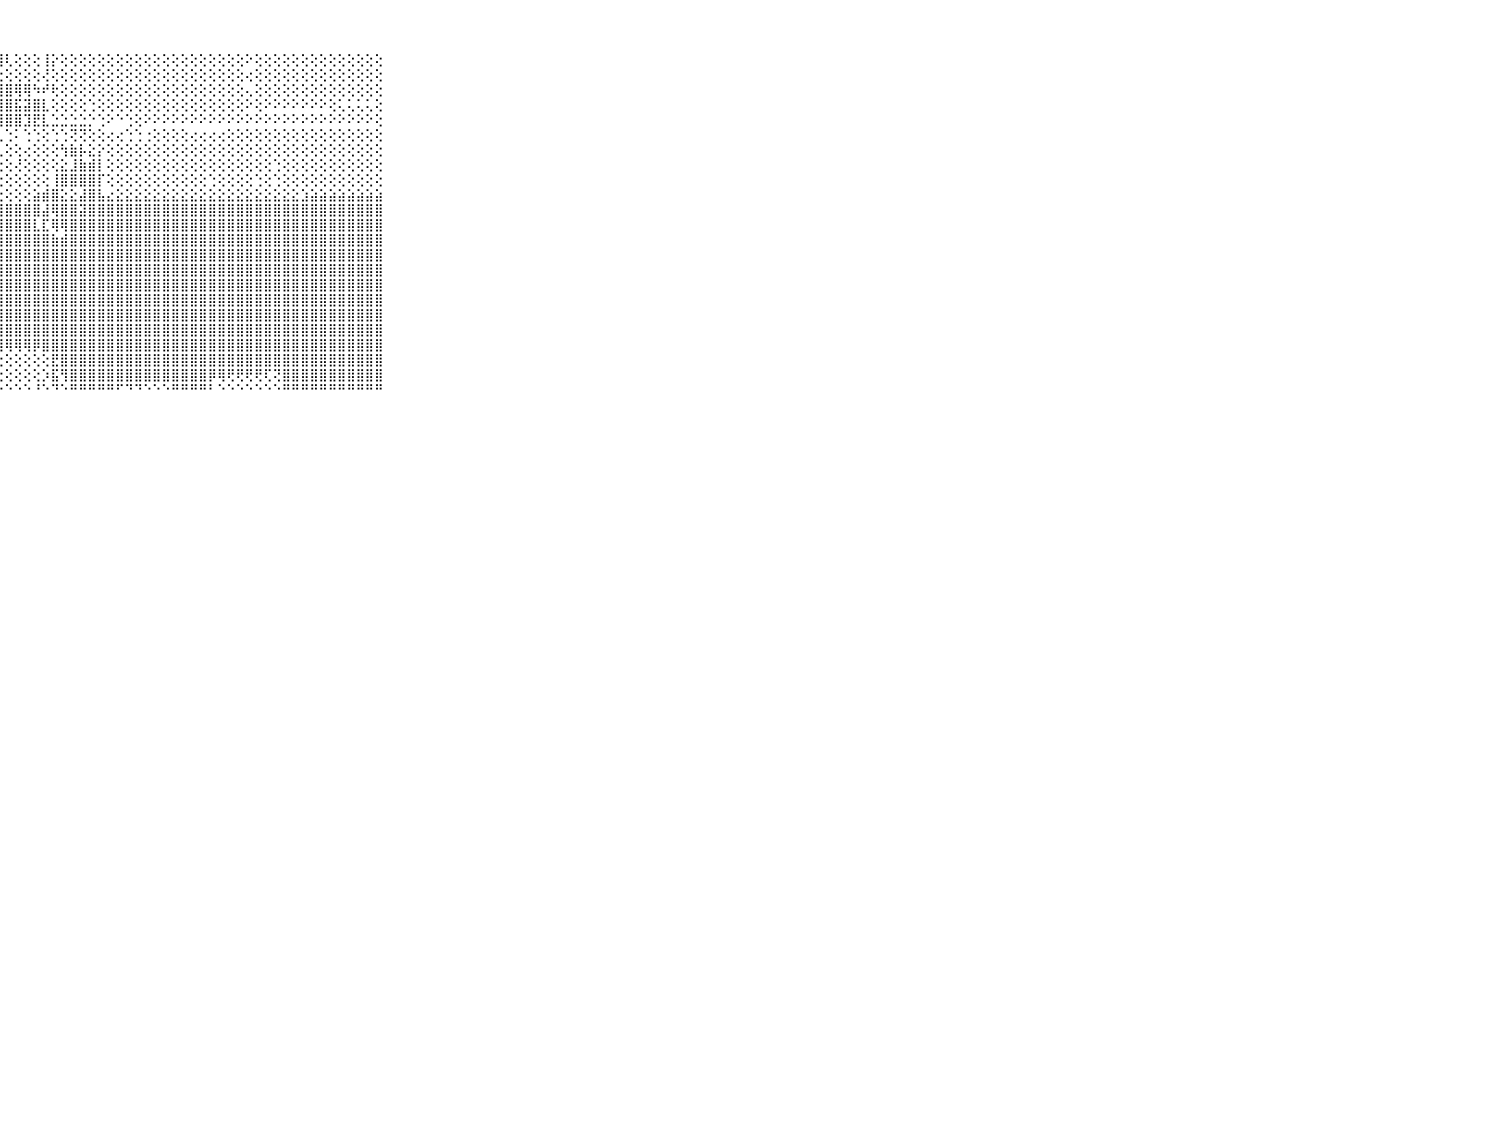

⠀⠀⠀⠀⠀⠀⠀⠀⠀⠀⠀⣼⣿⣿⣿⣿⣿⣿⣿⣿⣿⣿⣿⣿⣿⣿⡿⢿⢇⢕⢕⢕⢸⡕⢕⢕⢕⢕⢕⢕⢕⢕⢕⢕⢕⢕⢕⢕⢕⢕⢕⢕⢕⢕⠕⢕⢕⢕⢕⢕⢕⢕⢕⢕⢕⢕⢕⢕⢕⠀⠀⠀⠀⠀⠀⠀⠀⠀⠀⠀⠀
⠀⠀⠀⠀⠀⠀⠀⠀⠀⠀⠀⣿⣿⣿⣿⣿⣿⣿⣿⣿⣿⣿⣿⣏⣏⣕⣕⣕⢕⢕⢕⢕⢜⢕⢕⢕⢕⢕⢕⢕⢕⢕⢕⢕⢕⢕⢕⢕⢕⢕⢕⢕⢕⢕⢔⢕⢕⢕⢕⢕⢕⢕⢕⢕⢕⢕⢕⢕⢕⠀⠀⠀⠀⠀⠀⠀⠀⠀⠀⠀⠀
⠀⠀⠀⠀⠀⠀⠀⠀⠀⠀⠀⣼⣽⣽⣽⣽⣽⣽⢝⢟⢝⢝⢕⢻⣿⣿⣿⣿⣿⢿⢿⠳⠞⢗⢕⢕⢕⢕⢕⢕⢕⢕⢕⢕⢕⢕⢕⢕⢕⢕⢕⢕⢕⢕⢄⢕⢕⢕⢕⢕⢕⢕⢕⢕⢕⢕⢕⢕⢕⠀⠀⠀⠀⠀⠀⠀⠀⠀⠀⠀⠀
⠀⠀⠀⠀⠀⠀⠀⠀⠀⠀⠀⣿⣿⣷⡷⢷⢷⢕⢕⢕⢕⢕⣷⣿⣿⣿⣿⣽⣿⣯⣽⣿⣇⢕⢕⢕⢕⢑⢕⢕⢕⢕⢕⢕⢕⢕⢕⢕⢕⢕⢕⢕⢕⢕⠕⢕⠕⠕⠕⠕⠕⠕⠕⢕⢅⢅⢅⢅⢕⠀⠀⠀⠀⠀⠀⠀⠀⠀⠀⠀⠀
⠀⠀⠀⠀⠀⠀⠀⠀⠀⠀⠀⠿⠿⠵⢥⠥⢥⢥⢥⢥⣥⣅⣿⣿⣿⣿⣿⣿⣿⣿⣹⣟⣇⣑⣑⣑⣑⡑⢑⠕⠑⢑⢕⠕⠕⠕⠕⠕⠕⠕⠕⠕⠕⠕⠕⠕⠕⠕⠕⠕⠕⠕⠕⠕⠕⠕⠕⠕⢕⠀⠀⠀⠀⠀⠀⠀⠀⠀⠀⠀⠀
⠀⠀⠀⠀⠀⠀⠀⠀⠀⠀⠀⠀⠄⠁⠅⠅⠅⠅⠄⠔⠅⠁⠐⢅⢔⠅⢑⢅⢑⠅⢑⢑⢕⢑⢑⢝⢝⢕⢕⢔⢔⢑⢑⢐⢕⢕⢕⢕⢔⢔⢔⢔⢕⢕⢕⢕⢕⢕⢕⢕⢕⢕⢕⢕⢕⢕⢕⢕⢕⠀⠀⠀⠀⠀⠀⠀⠀⠀⠀⠀⠀
⠀⠀⠀⠀⠀⠀⠀⠀⠀⠀⠀⢅⢅⢅⢅⢅⢅⢅⢕⢕⢕⢅⢕⢕⢕⢕⢕⢅⢕⢕⢔⢕⢕⢕⢳⣷⡧⣕⡕⢕⢕⢕⢕⢕⢕⢕⢕⢕⢕⢕⢕⢕⢕⢕⢕⢕⢕⢕⢕⢕⢕⢕⢕⢕⢕⢕⢕⢕⢕⠀⠀⠀⠀⠀⠀⠀⠀⠀⠀⠀⠀
⠀⠀⠀⠀⠀⠀⠀⠀⠀⠀⠀⢕⢕⢕⢕⢕⢕⢕⢕⢕⢕⢕⢕⢕⢕⢕⢕⢕⢕⢜⢕⢕⢕⢕⣕⣸⣷⣾⡇⢕⢕⢕⢕⢕⢕⢕⢕⢕⢕⢕⢕⢕⢕⢕⢕⢕⢕⢑⢕⢕⢕⢕⢕⢕⢕⢕⢕⢕⢕⠀⠀⠀⠀⠀⠀⠀⠀⠀⠀⠀⠀
⠀⠀⠀⠀⠀⠀⠀⠀⠀⠀⠀⢜⢟⢟⢟⢟⢝⢕⢕⢕⢕⢕⢕⢕⢜⢝⢝⢕⢕⢕⢕⢕⢕⢸⣿⣿⣿⣿⡏⢕⢕⢕⢕⢕⢕⢕⢕⢕⢕⢕⢑⢕⢕⢕⢕⢑⢕⢑⢕⢕⢕⢕⢕⢕⢕⢕⢕⢕⢕⠀⠀⠀⠀⠀⠀⠀⠀⠀⠀⠀⠀
⠀⠀⠀⠀⠀⠀⠀⠀⠀⠀⠀⢕⢕⢕⢕⢕⢕⢕⢕⢕⢕⢕⢕⢕⢕⢕⢕⢕⢕⢕⢕⣵⣾⣿⣕⣕⣼⣿⣧⣔⣕⣕⣕⣕⣕⣕⣕⣕⣕⣕⣕⣕⣕⣕⣕⣕⣕⣕⣕⣕⣱⣵⣵⣵⣵⣵⣵⣵⣵⠀⠀⠀⠀⠀⠀⠀⠀⠀⠀⠀⠀
⠀⠀⠀⠀⠀⠀⠀⠀⠀⠀⠀⣷⣷⣷⣷⣷⣿⣿⣿⣿⣿⣿⣿⣿⣿⣿⣿⣿⣿⣿⣿⣿⣼⢿⣿⣿⣽⣿⣿⣿⣿⣿⣿⣿⣿⣿⣿⣿⣿⣿⣿⣿⣿⣿⣿⣿⣿⣿⣿⣿⣿⣿⣿⣿⣿⣿⣿⣿⣿⠀⠀⠀⠀⠀⠀⠀⠀⠀⠀⠀⠀
⠀⠀⠀⠀⠀⠀⠀⠀⠀⠀⠀⣿⣿⣿⣿⣿⣿⣿⣿⣿⣿⣿⢟⢿⣿⣿⣿⣿⣿⣿⣿⣇⣏⢿⢿⣿⣿⣿⣿⣿⣿⣿⣿⣿⣿⣿⣿⣿⣿⣿⣿⣿⣿⣿⣿⣿⣿⣿⣿⣿⣿⣿⣿⣿⣿⣿⣿⣿⣿⠀⠀⠀⠀⠀⠀⠀⠀⠀⠀⠀⠀
⠀⠀⠀⠀⠀⠀⠀⠀⠀⠀⠀⣿⣿⣿⣿⣿⣿⣿⣿⣿⣿⣟⢕⢿⣿⣿⣿⣿⣿⣿⣿⣿⣿⣷⣾⣿⣿⣿⣿⣿⣿⣿⣿⣿⣿⣿⣿⣿⣿⣿⣿⣿⣿⣿⣿⣿⣿⣿⣿⣿⣿⣿⣿⣿⣿⣿⣿⣿⣿⠀⠀⠀⠀⠀⠀⠀⠀⠀⠀⠀⠀
⠀⠀⠀⠀⠀⠀⠀⠀⠀⠀⠀⣿⣿⣿⣿⣿⣿⣿⣿⣿⣿⣿⢕⢸⣿⣿⣿⣿⣿⣿⣿⣿⣿⣿⣿⣿⣿⣿⣿⣿⣿⣿⣿⣿⣿⣿⣿⣿⣿⣿⣿⣿⣿⣿⣿⣿⣿⣿⣿⣿⣿⣿⣿⣿⣿⣿⣿⣿⣿⠀⠀⠀⠀⠀⠀⠀⠀⠀⠀⠀⠀
⠀⠀⠀⠀⠀⠀⠀⠀⠀⠀⠀⣿⣿⣿⣿⣿⣿⣿⣿⣿⣿⣿⢕⣿⣿⣿⣿⣿⣿⣿⣿⣿⣿⣿⣿⣿⣿⣿⣿⣿⣿⣿⣿⣿⣿⣿⣿⣿⣿⣿⣿⣿⣿⣿⣿⣿⣿⣿⣿⣿⣿⣿⣿⣿⣿⣿⣿⣿⣿⠀⠀⠀⠀⠀⠀⠀⠀⠀⠀⠀⠀
⠀⠀⠀⠀⠀⠀⠀⠀⠀⠀⠀⣿⣿⣿⣿⣿⣿⣿⣿⣿⣿⣿⢕⣿⣿⣿⣿⣿⣿⣿⣿⣿⣿⣿⣿⣿⣿⣿⣿⣿⣿⣿⣿⣿⣿⣿⣿⣿⣿⣿⣿⣿⣿⣿⣿⣿⣿⣿⣿⣿⣿⣿⣿⣿⣿⣿⣿⣿⣿⠀⠀⠀⠀⠀⠀⠀⠀⠀⠀⠀⠀
⠀⠀⠀⠀⠀⠀⠀⠀⠀⠀⠀⣿⣿⣿⣿⣿⣿⣿⣿⣿⣿⣿⢕⢿⣿⣿⣿⣿⣿⣿⣿⣿⣿⣿⣿⣿⣿⣿⣿⣿⣿⣿⣿⣿⣿⣿⣿⣿⣿⣿⣿⣿⣿⣿⣿⣿⣿⣿⣿⣿⣿⣿⣿⣿⣿⣿⣿⣿⣿⠀⠀⠀⠀⠀⠀⠀⠀⠀⠀⠀⠀
⠀⠀⠀⠀⠀⠀⠀⠀⠀⠀⠀⣿⣿⣿⣿⣿⣿⣿⣿⣿⣿⣿⢕⢝⣿⣿⣿⣿⣿⣿⣿⣿⣿⣿⣿⣿⣿⣿⣿⣿⣿⣿⣿⣿⣿⣿⣿⣿⣿⣿⣿⣿⣿⣿⣿⣿⣿⣿⣿⣿⣿⣿⣿⣿⣿⣿⣿⣿⣿⠀⠀⠀⠀⠀⠀⠀⠀⠀⠀⠀⠀
⠀⠀⠀⠀⠀⠀⠀⠀⠀⠀⠀⣿⣿⣿⣿⣿⣿⣿⣿⣿⣿⣿⢕⢕⣿⣿⣿⣿⣿⣿⣿⣿⣿⣿⣿⣿⣿⣿⣿⣿⣿⣿⣿⣿⣿⣿⣿⣿⣿⣿⣿⣿⣿⣿⣿⣿⣿⣿⣿⣿⣿⣿⣿⣿⣿⣿⣿⣿⣿⠀⠀⠀⠀⠀⠀⠀⠀⠀⠀⠀⠀
⠀⠀⠀⠀⠀⠀⠀⠀⠀⠀⠀⣿⣿⣿⣿⣿⣿⣿⣿⣿⣿⣿⣕⣱⡟⢟⢟⢻⢿⢿⢿⡿⣿⣿⣿⣿⣿⣿⣿⣿⣿⣿⣿⣿⣿⣿⣿⣿⣿⣿⣿⣿⣿⣿⣿⣿⣿⣿⣿⣿⣿⣿⣿⣿⣿⣿⣿⣿⣿⠀⠀⠀⠀⠀⠀⠀⠀⠀⠀⠀⠀
⠀⠀⠀⠀⠀⠀⠀⠀⠀⠀⠀⣿⣿⣿⣿⣿⣿⣿⣿⣿⣿⣿⣿⣿⡇⢕⢕⢕⢕⢕⢕⢕⢕⣟⣿⣿⣿⣿⣿⣿⣿⣿⣿⣿⣿⣿⣿⣿⣿⣿⣿⣿⣿⣿⣿⣿⣿⣿⣿⣿⣿⣿⣿⣿⣿⣿⣿⣿⣿⠀⠀⠀⠀⠀⠀⠀⠀⠀⠀⠀⠀
⠀⠀⠀⠀⠀⠀⠀⠀⠀⠀⠀⣿⣿⣿⣿⣿⣿⣿⣺⣿⣿⣿⣿⣿⣷⡕⢕⢕⢕⢕⢕⢕⡱⣯⢻⣿⣿⣿⣿⣿⣿⣿⣿⣿⣿⣿⣿⣿⣿⣿⡿⢿⢟⢟⢟⢟⢏⢝⣿⣿⣿⣿⣿⣿⣿⣿⣿⣿⣿⠀⠀⠀⠀⠀⠀⠀⠀⠀⠀⠀⠀
⠀⠀⠀⠀⠀⠀⠀⠀⠀⠀⠀⠛⠛⠛⠛⠛⠛⠛⠙⠛⠛⠛⠛⠛⠛⠛⠑⠑⠑⠑⠑⠘⠑⠙⠑⠛⠛⠛⠛⠛⠋⠙⠙⠑⠑⠑⠛⠛⠛⠛⠃⠑⠑⠑⠑⠑⠑⠑⠛⠛⠛⠛⠛⠛⠛⠛⠛⠛⠛⠀⠀⠀⠀⠀⠀⠀⠀⠀⠀⠀⠀